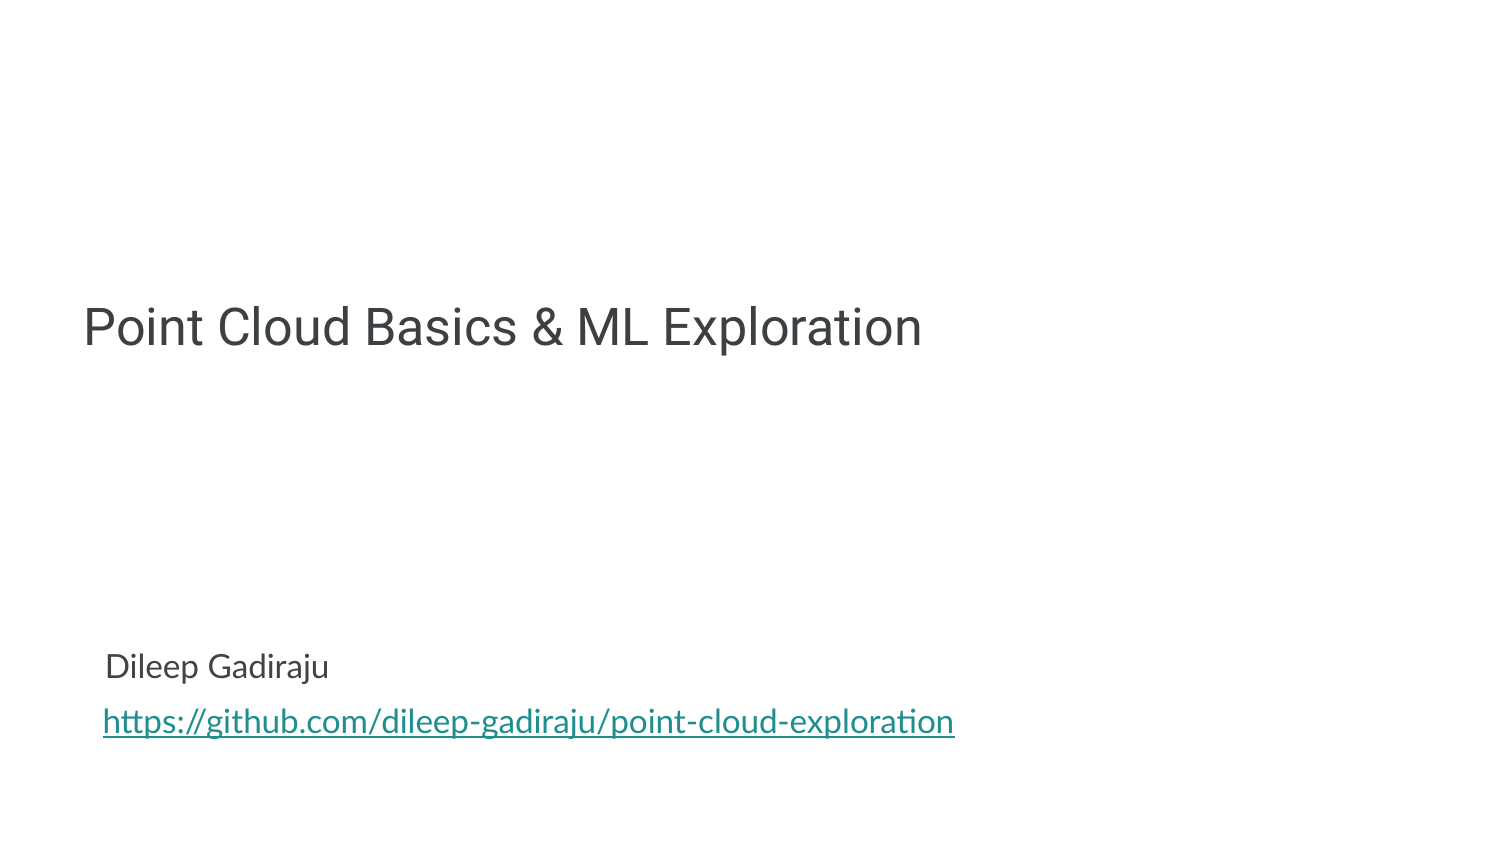

Point Cloud Basics & ML Exploration
Dileep Gadiraju
https://github.com/dileep-gadiraju/point-cloud-exploration